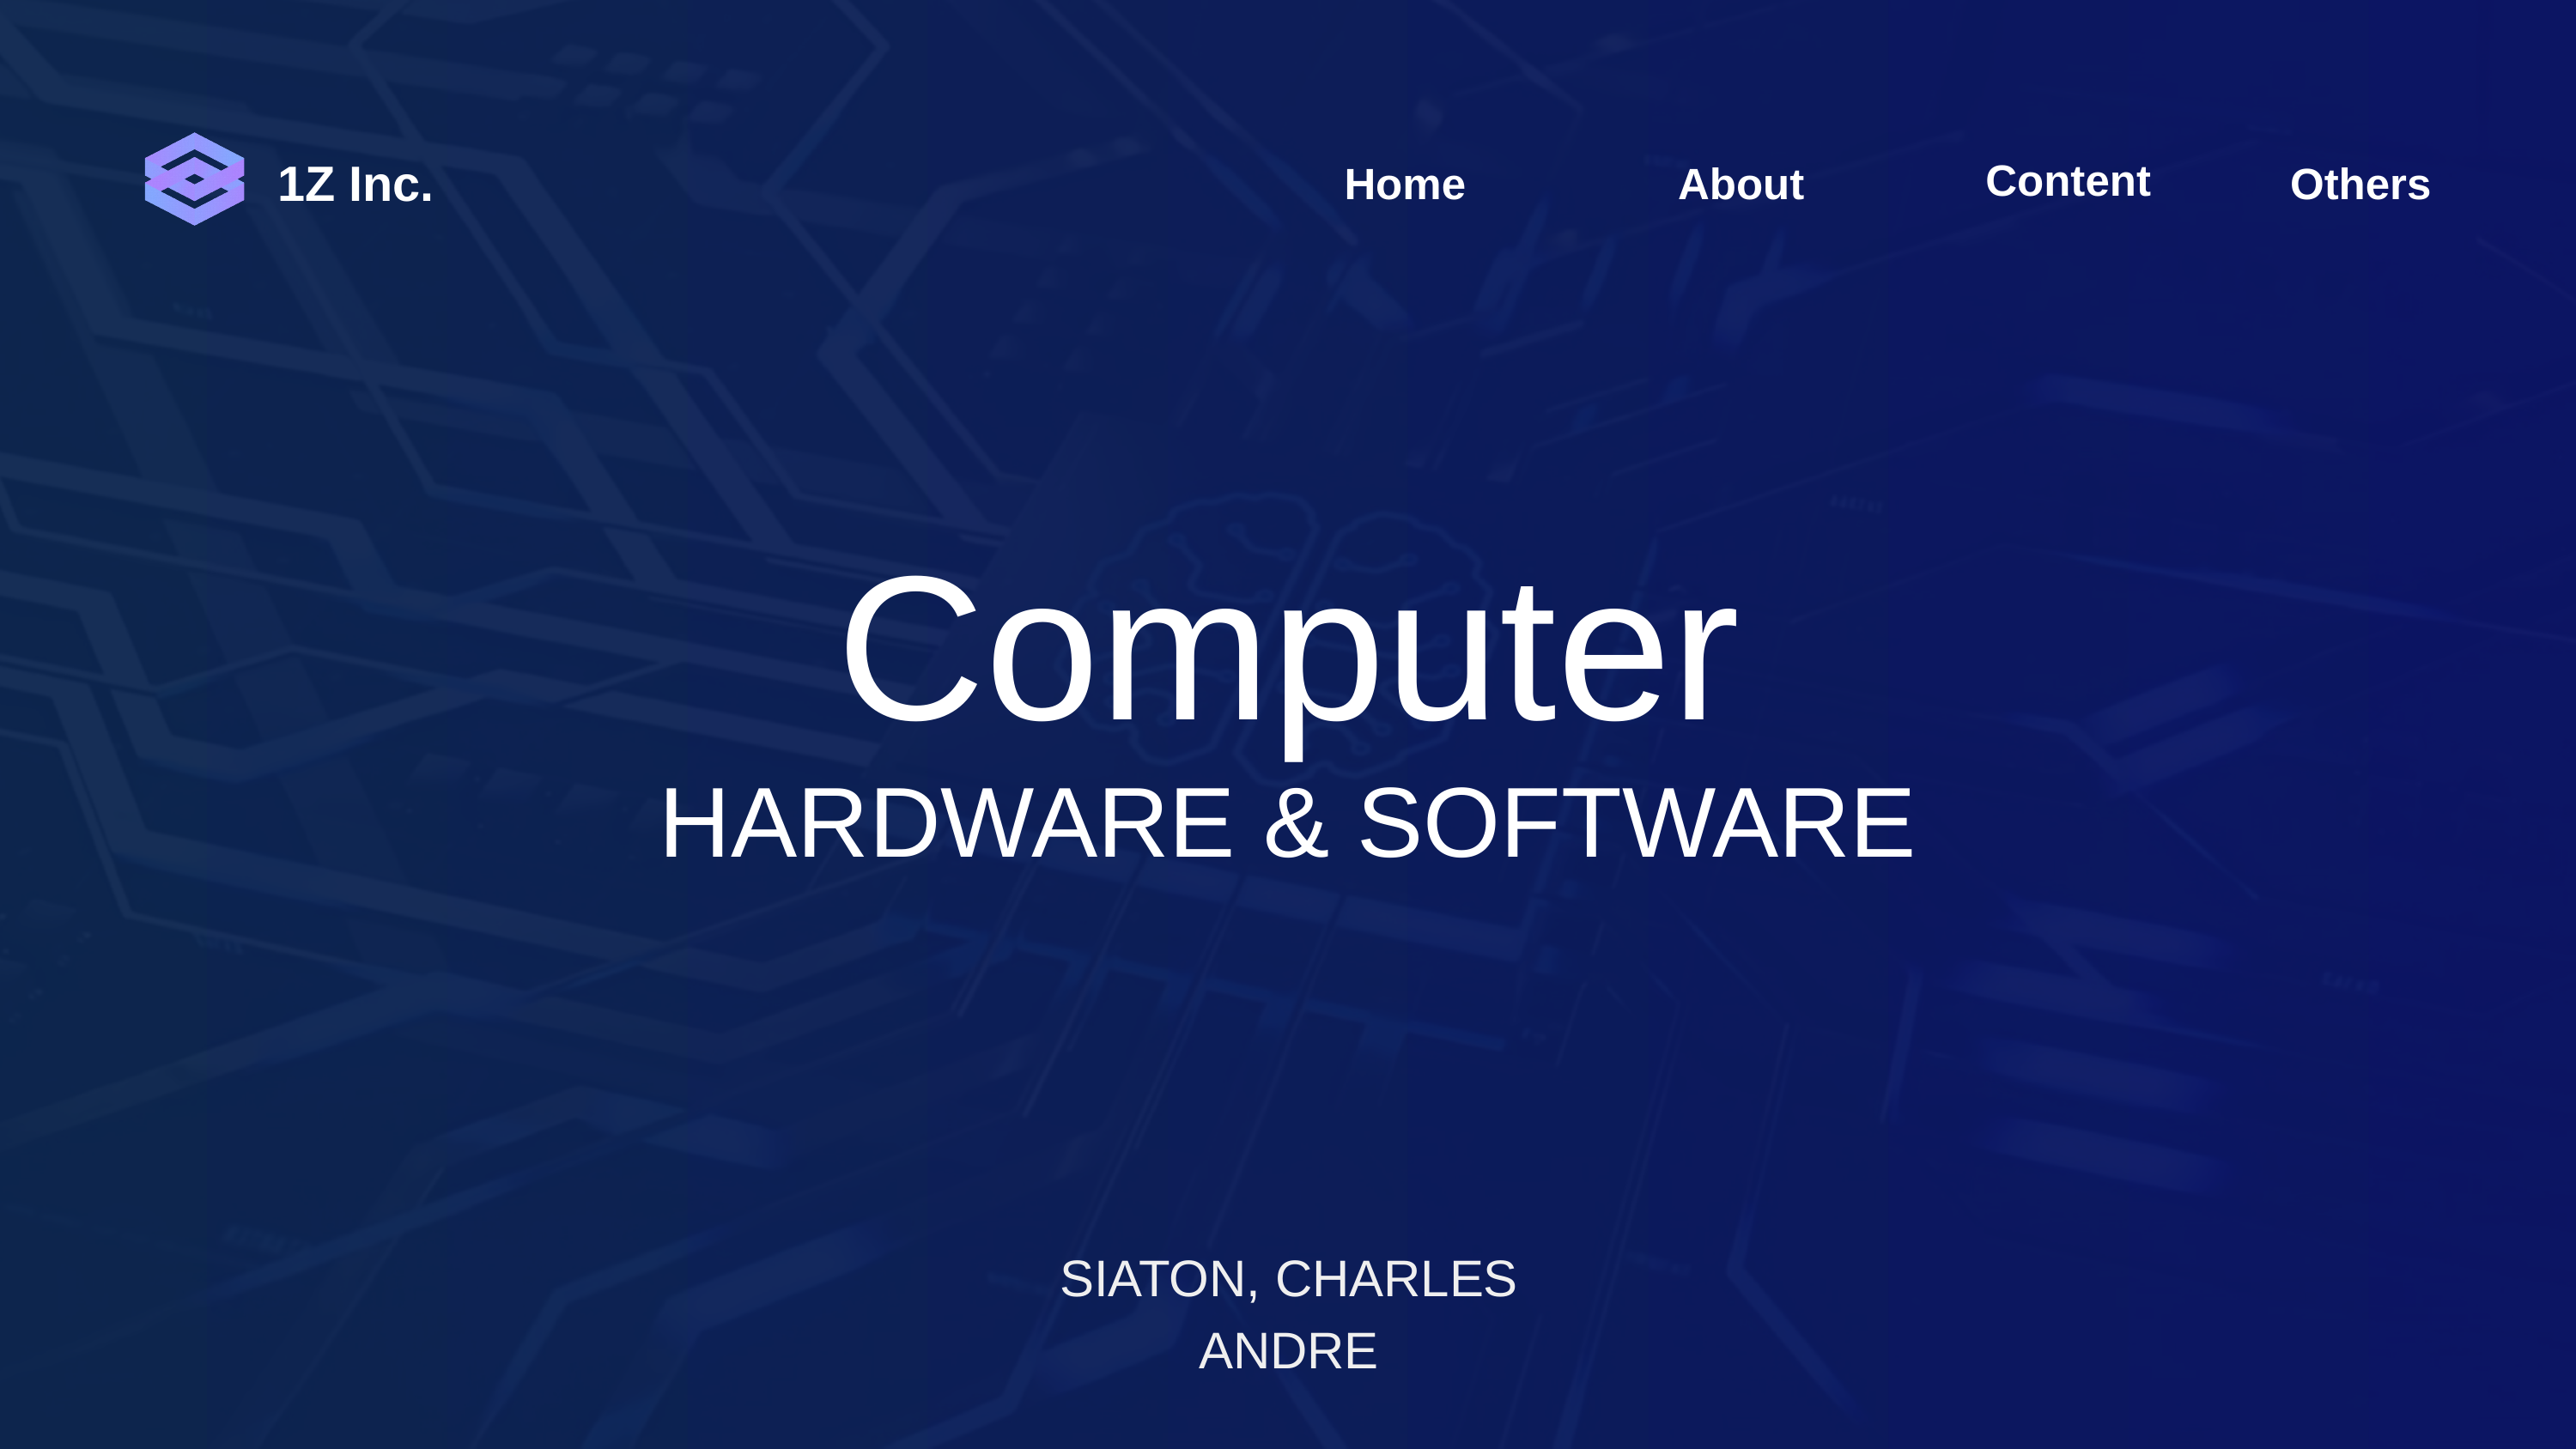

Content
Home
Others
About
1Z Inc.
Computer
HARDWARE & SOFTWARE
SIATON, CHARLES ANDRE